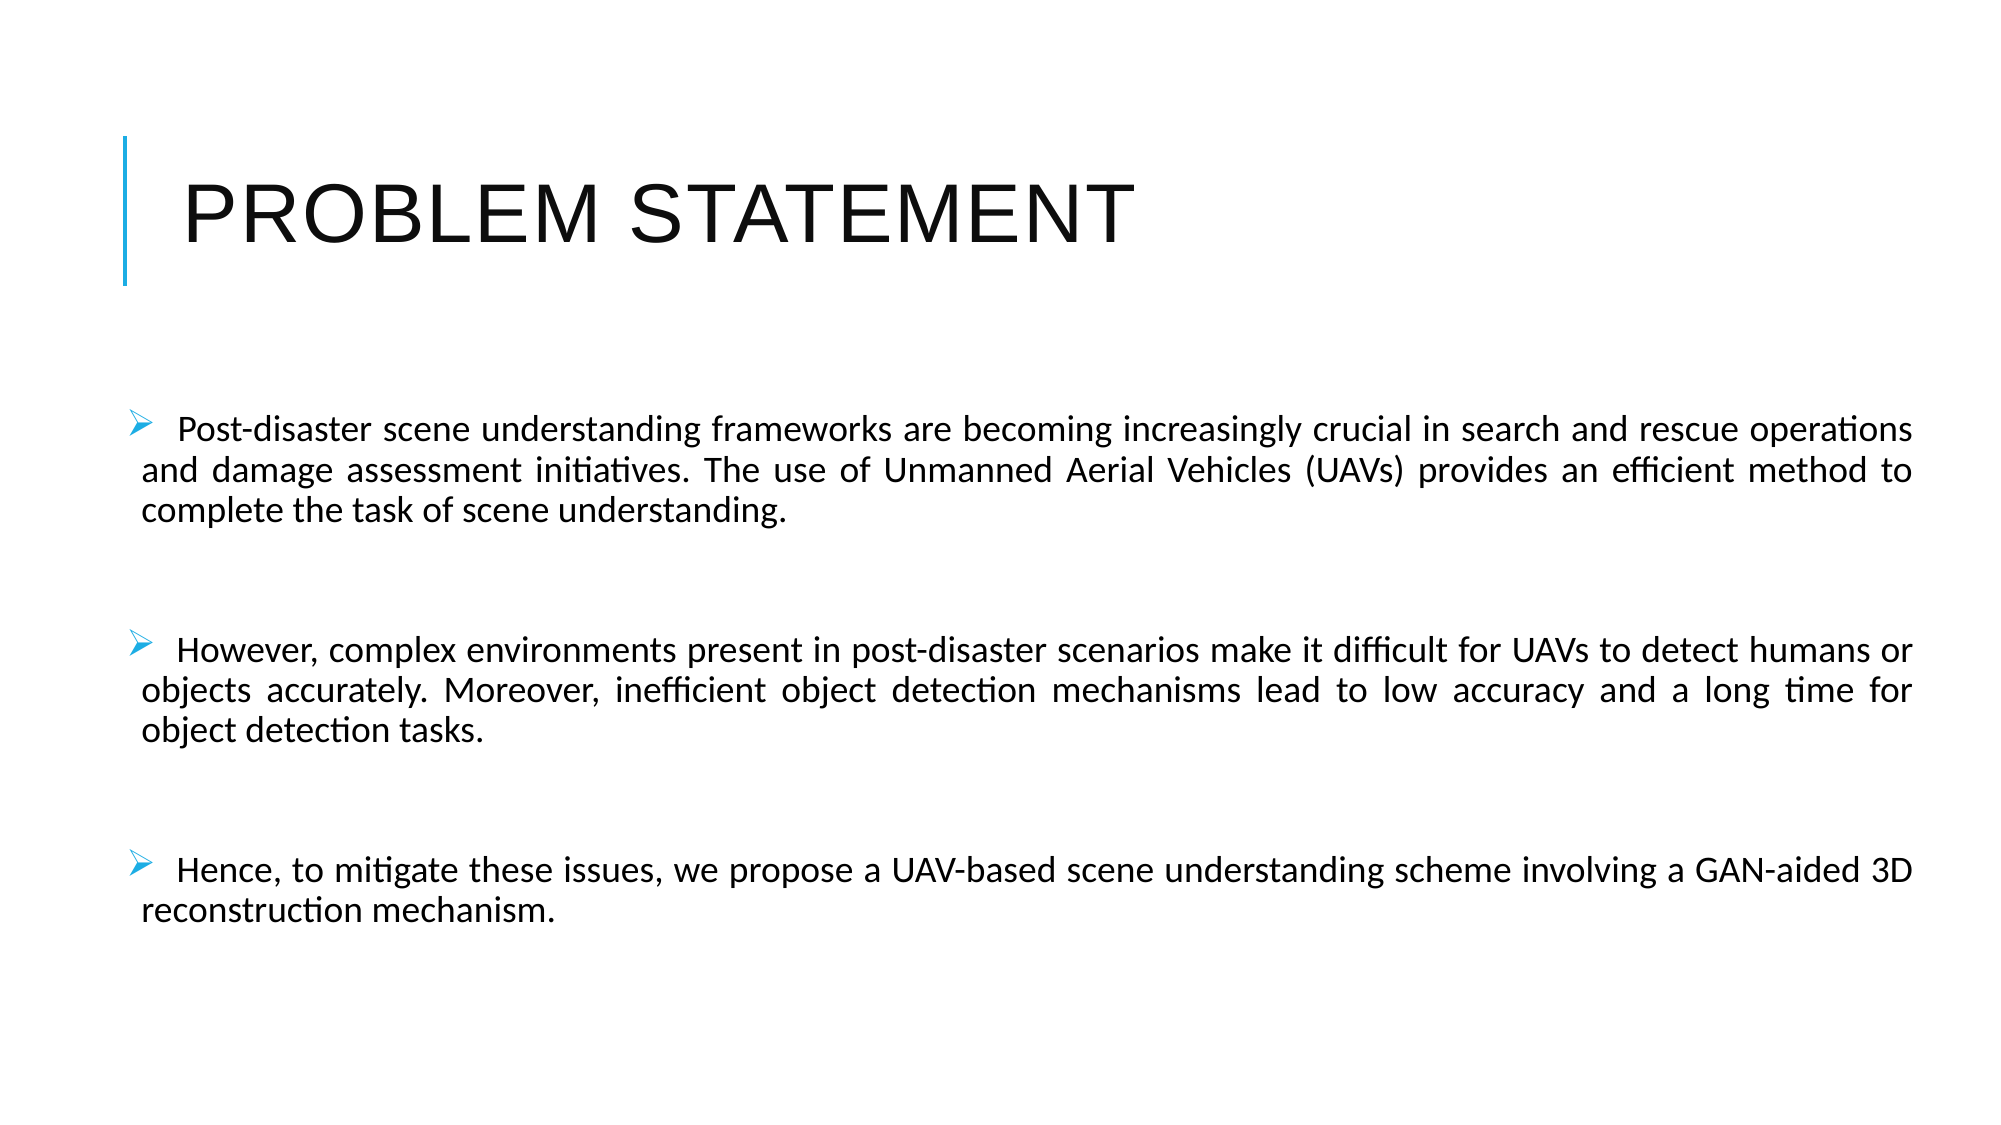

# PROBLEM STATEMENT
  Post-disaster scene understanding frameworks are becoming increasingly crucial in search and rescue operations and damage assessment initiatives. The use of Unmanned Aerial Vehicles (UAVs) provides an efficient method to complete the task of scene understanding.

  However, complex environments present in post-disaster scenarios make it difficult for UAVs to detect humans or objects accurately. Moreover, inefficient object detection mechanisms lead to low accuracy and a long time for object detection tasks.

  Hence, to mitigate these issues, we propose a UAV-based scene understanding scheme involving a GAN-aided 3D reconstruction mechanism.